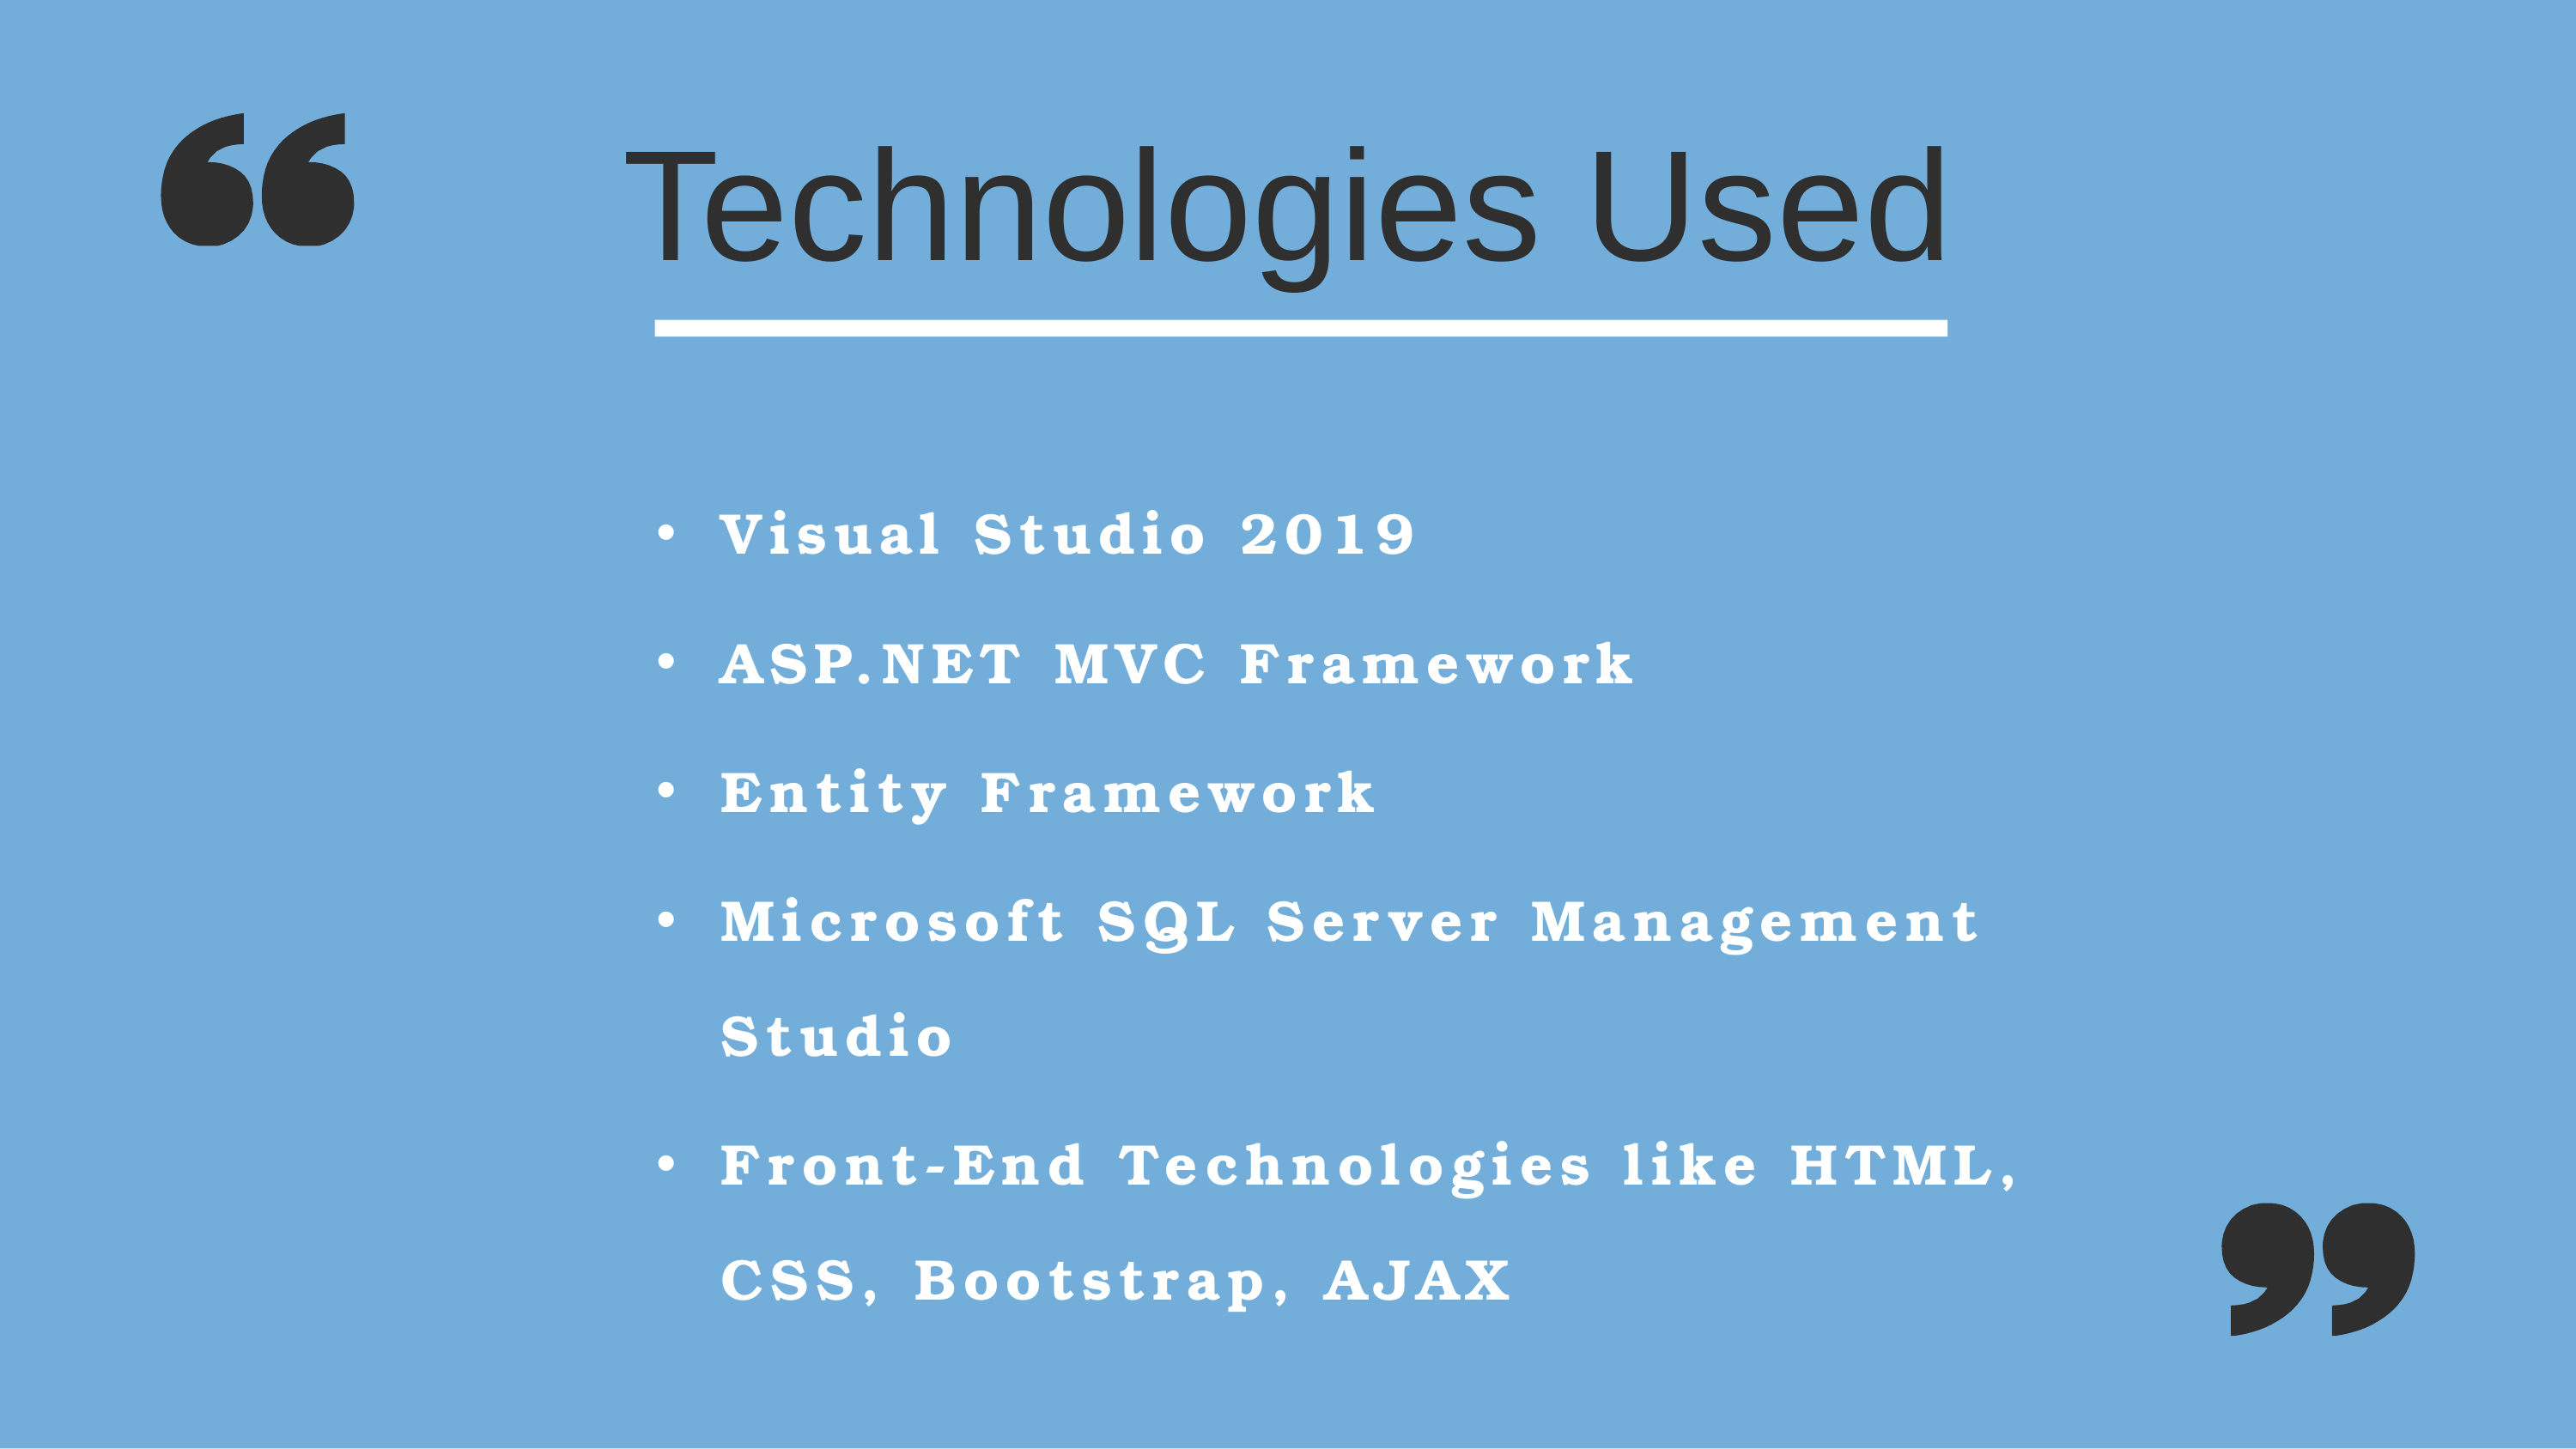

# Technologies Used

Visual Studio 2019
ASP.NET MVC Framework
Entity Framework
Microsoft SQL Server Management Studio
Front-End Technologies like HTML, CSS, Bootstrap, AJAX